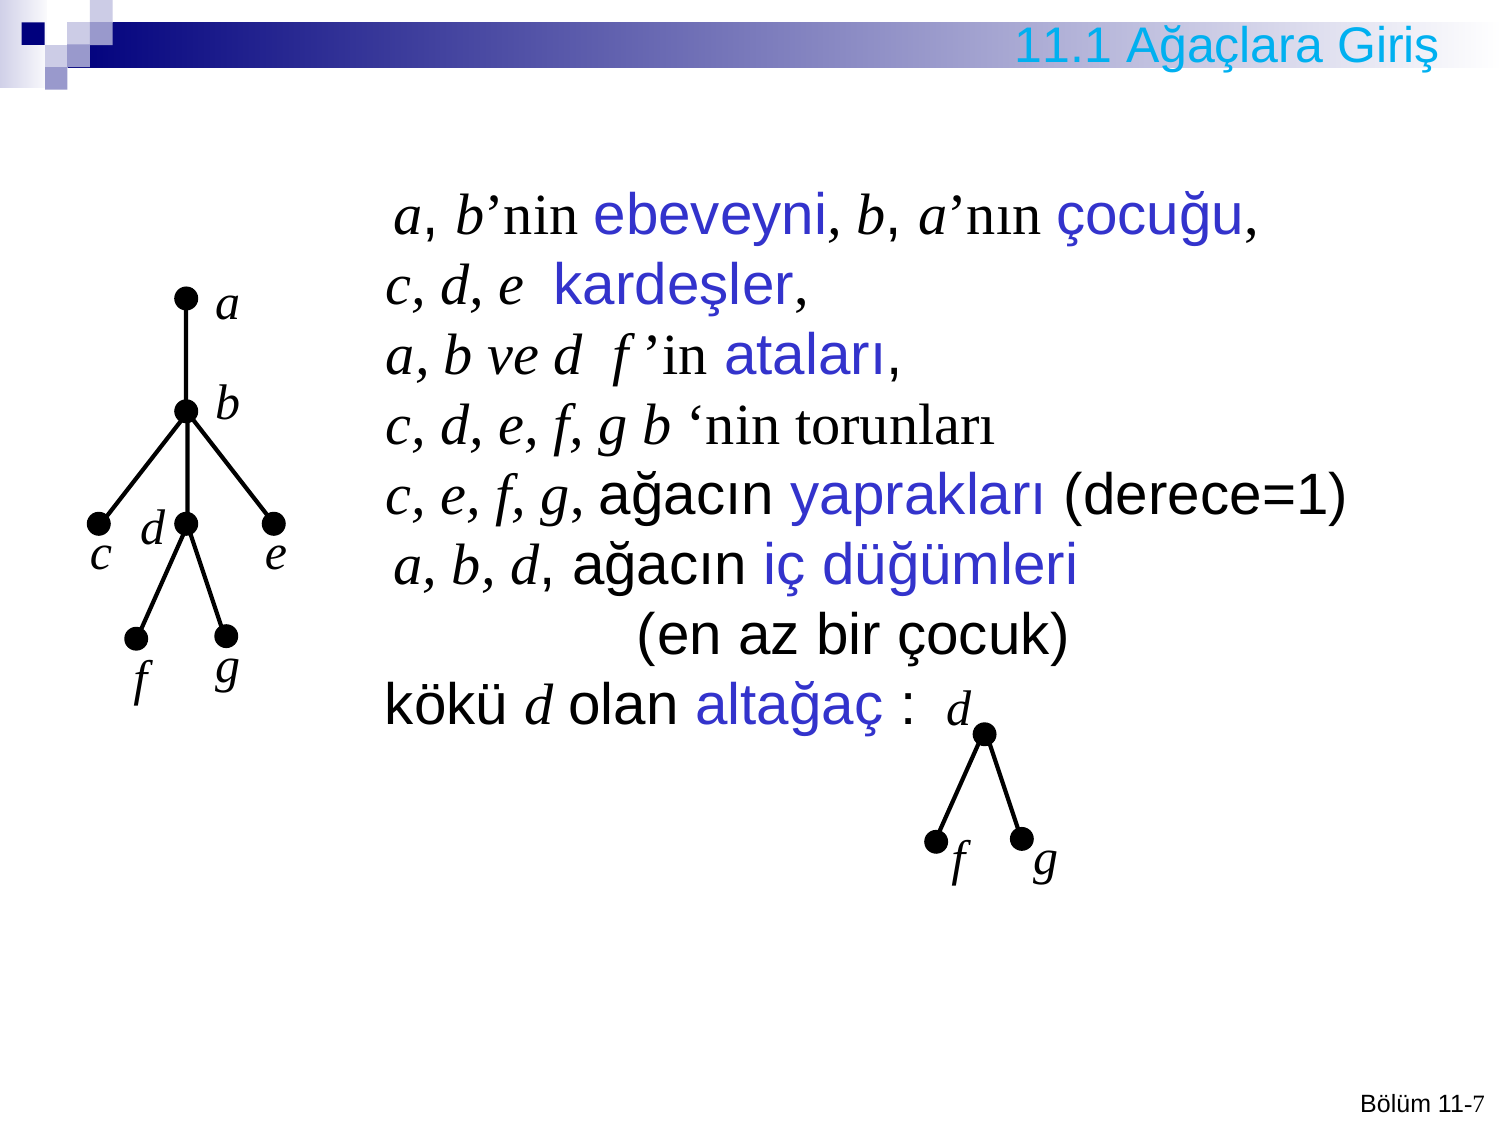

11.1 Ağaçlara Giriş
# a, b’nin ebeveyni, b, a’nın çocuğu, c, d, e  kardeşler, a, b ve d  f ’in ataları, c, d, e, f, g b ‘nin torunları c, e, f, g, ağacın yaprakları (derece=1) a, b, d, ağacın iç düğümleri (en az bir çocuk) kökü d olan altağaç :
a

b

d
c

e

g
f

d

g
f

Bölüm 11-7